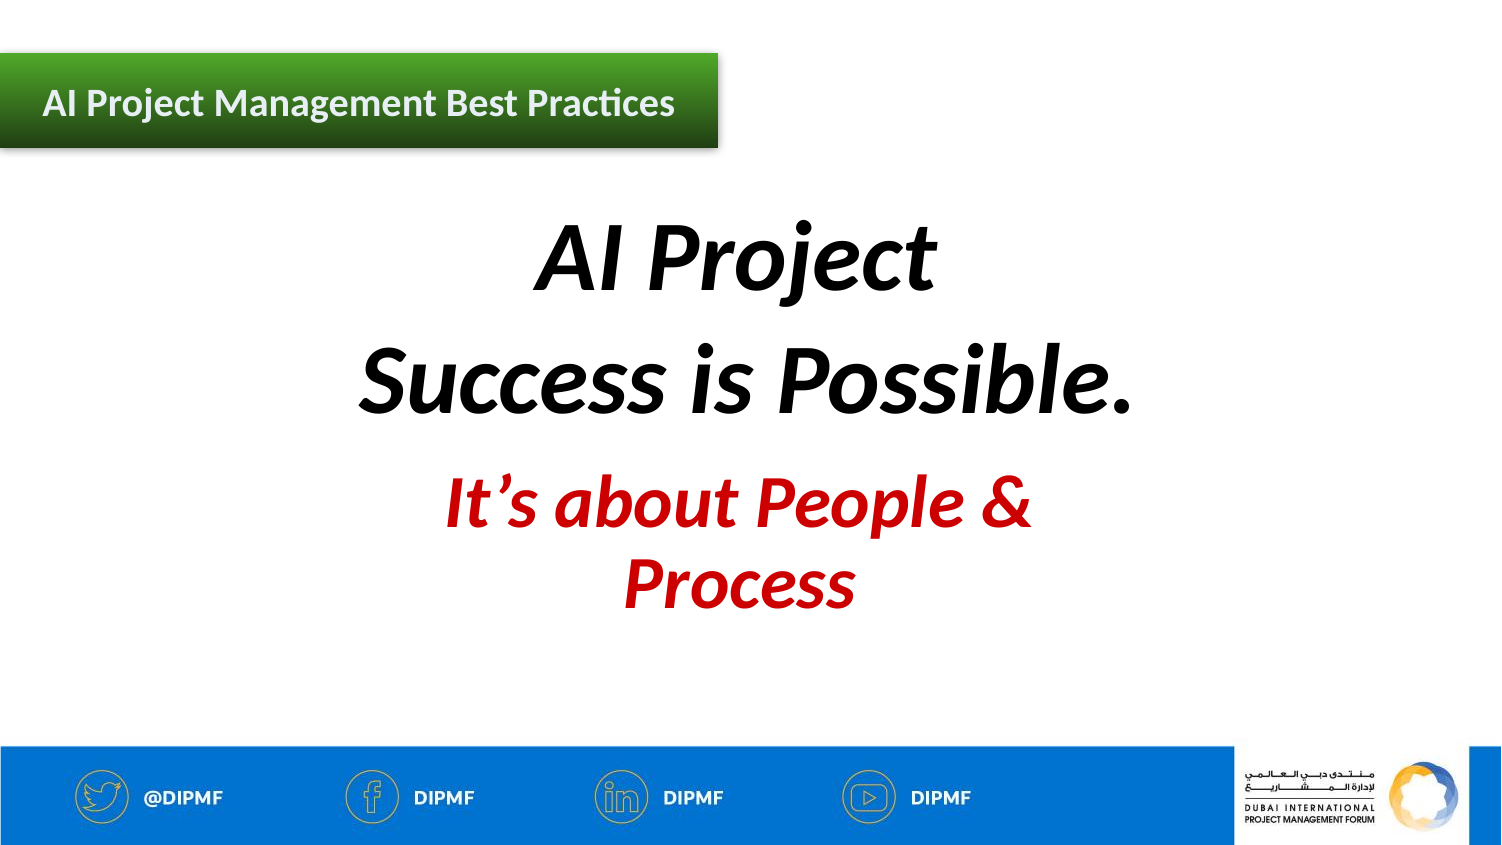

AI Project Management Best Practices
AI Project
Success is Possible.

It’s about People & Process